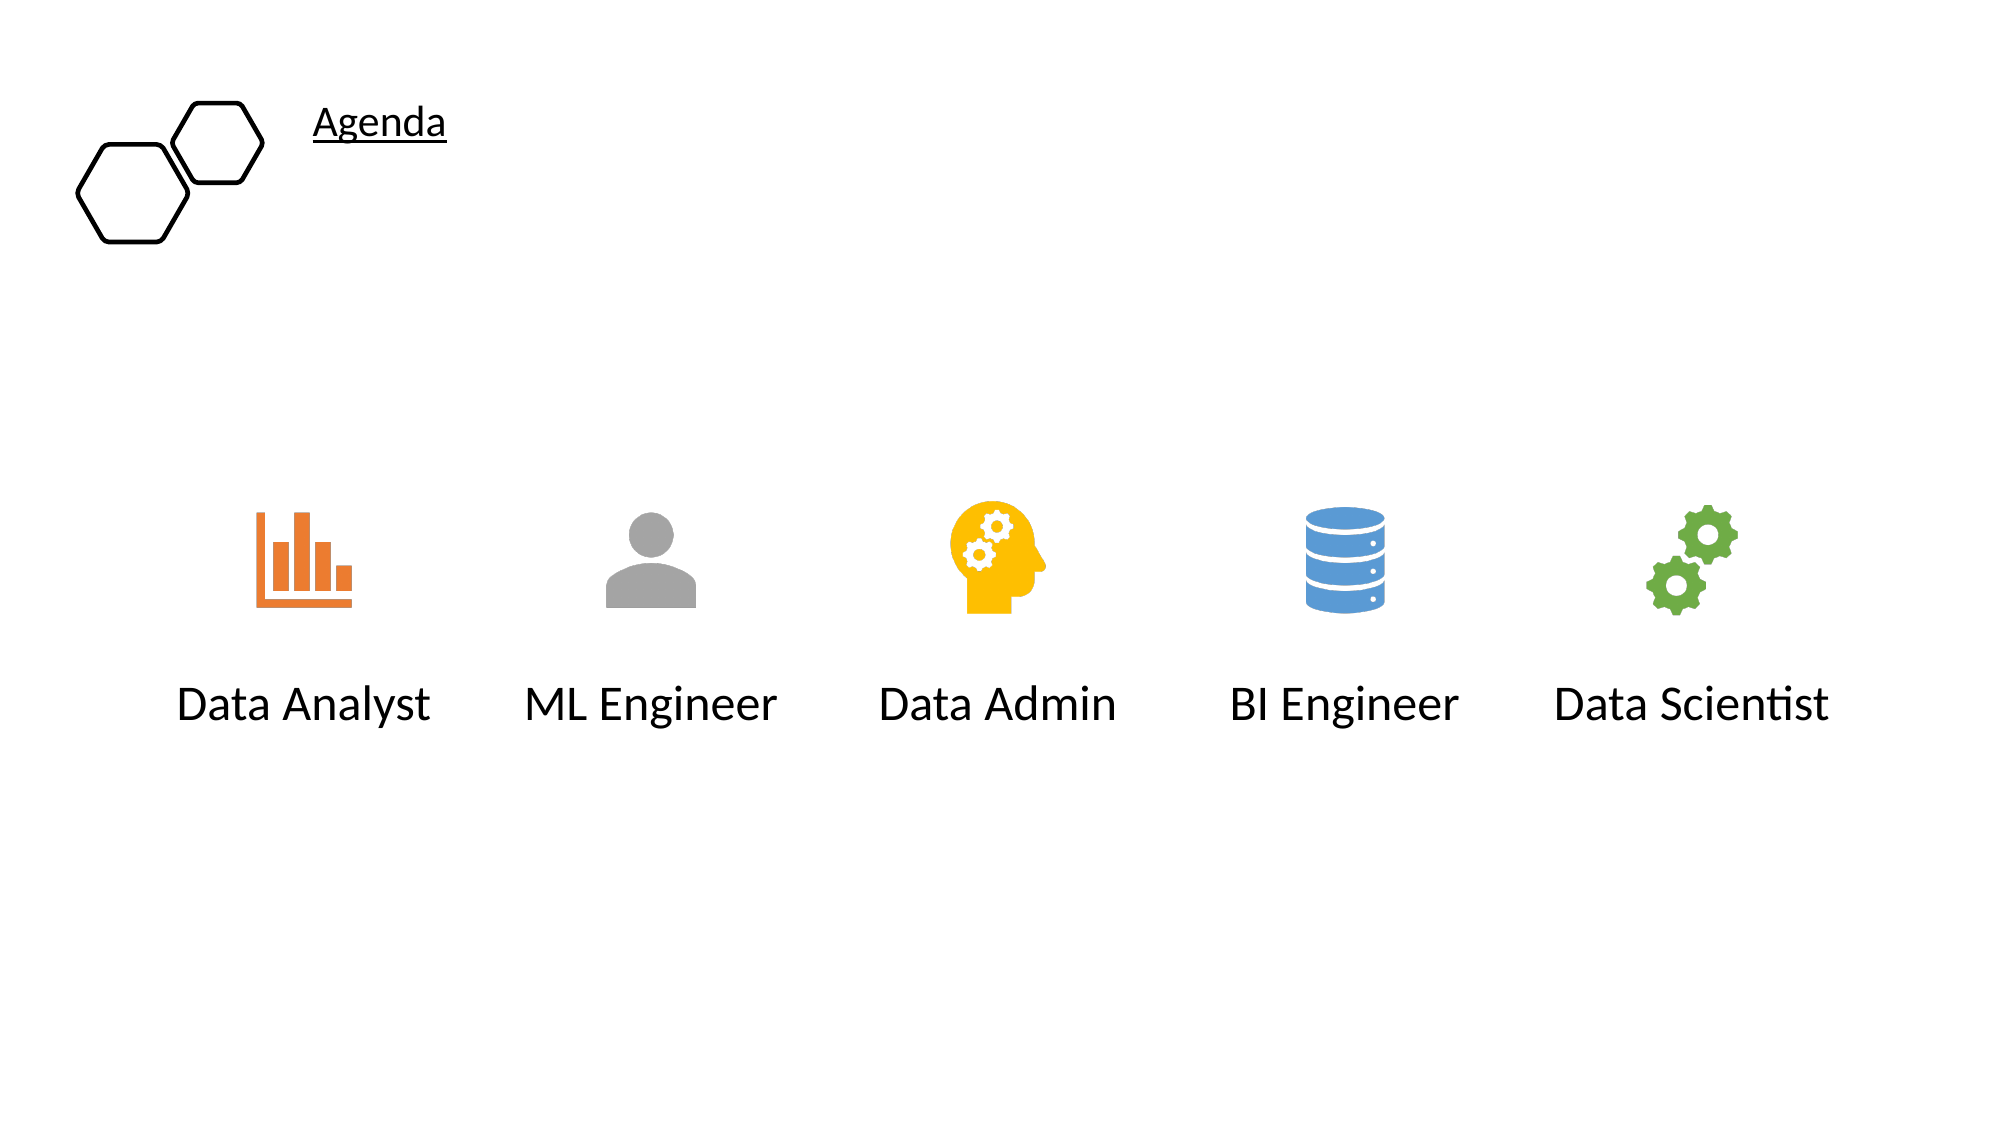

# Agenda

Data Analyst
ML Engineer
Data Admin
BI Engineer
Data Scientist